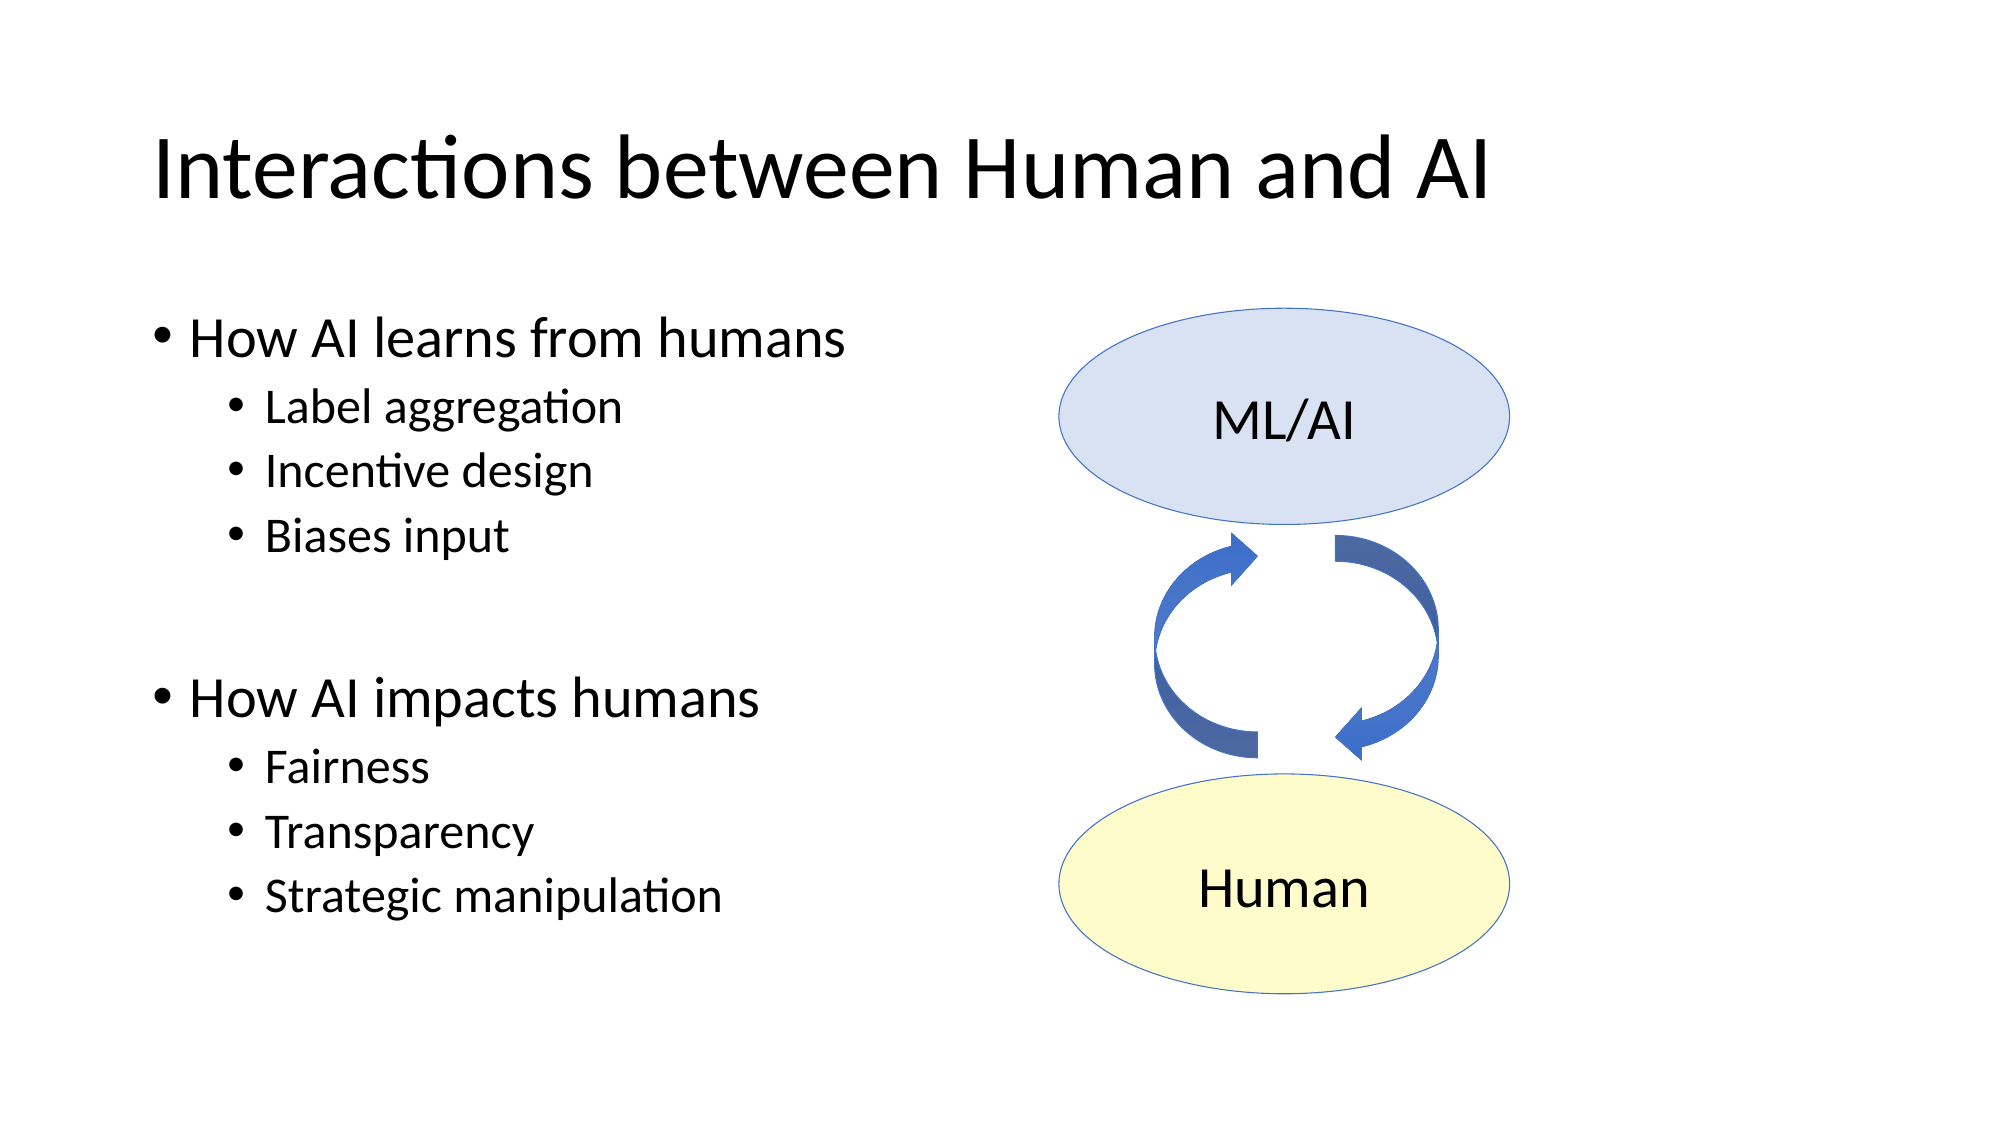

# Interactions between Human and AI
How AI learns from humans
Label aggregation
Incentive design
Biases input

How AI impacts humans
Fairness
Transparency
Strategic manipulation
ML/AI

Human